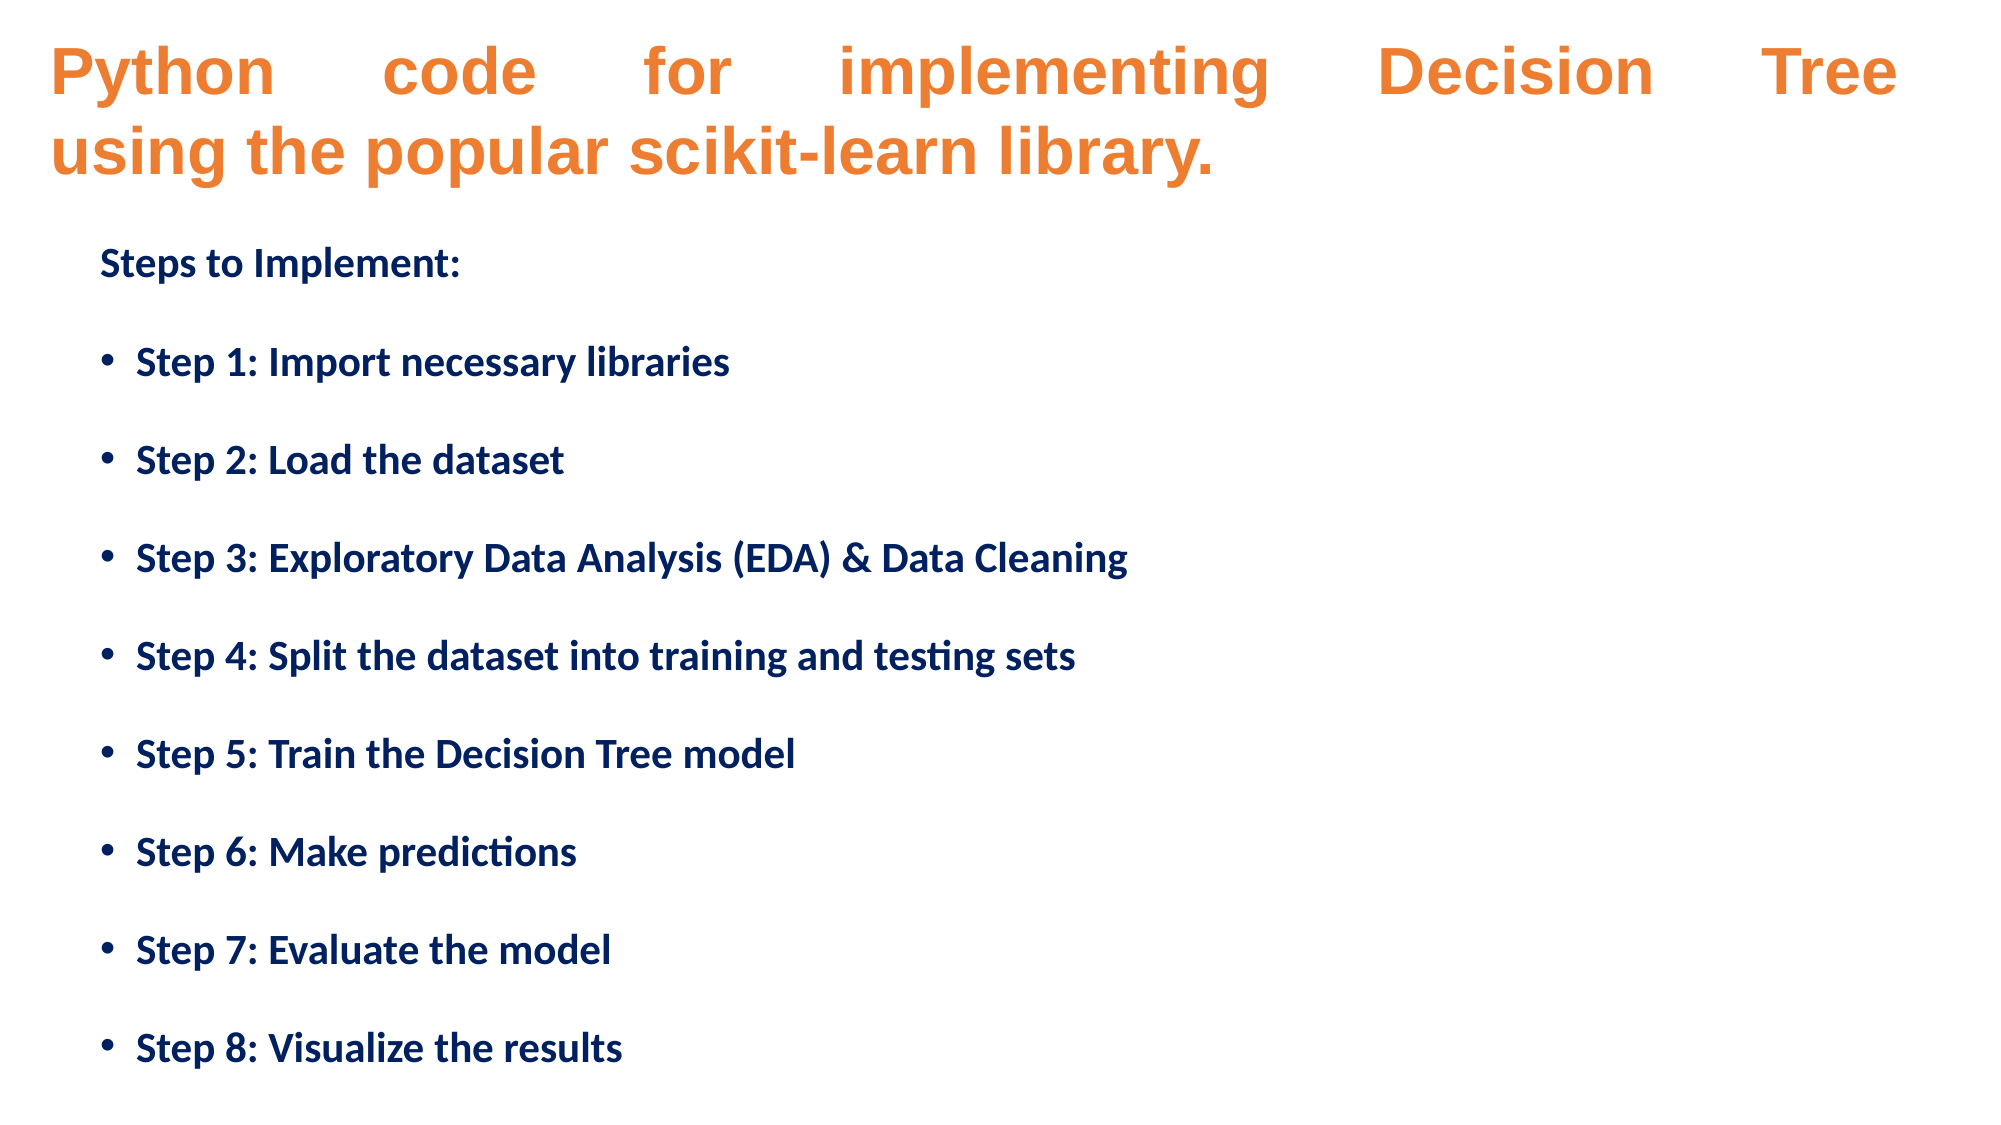

# Python code for implementing Decision Tree using the popular scikit-learn library.
Steps to Implement:
Step 1: Import necessary libraries
Step 2: Load the dataset
Step 3: Exploratory Data Analysis (EDA) & Data Cleaning
Step 4: Split the dataset into training and testing sets
Step 5: Train the Decision Tree model
Step 6: Make predictions
Step 7: Evaluate the model
Step 8: Visualize the results